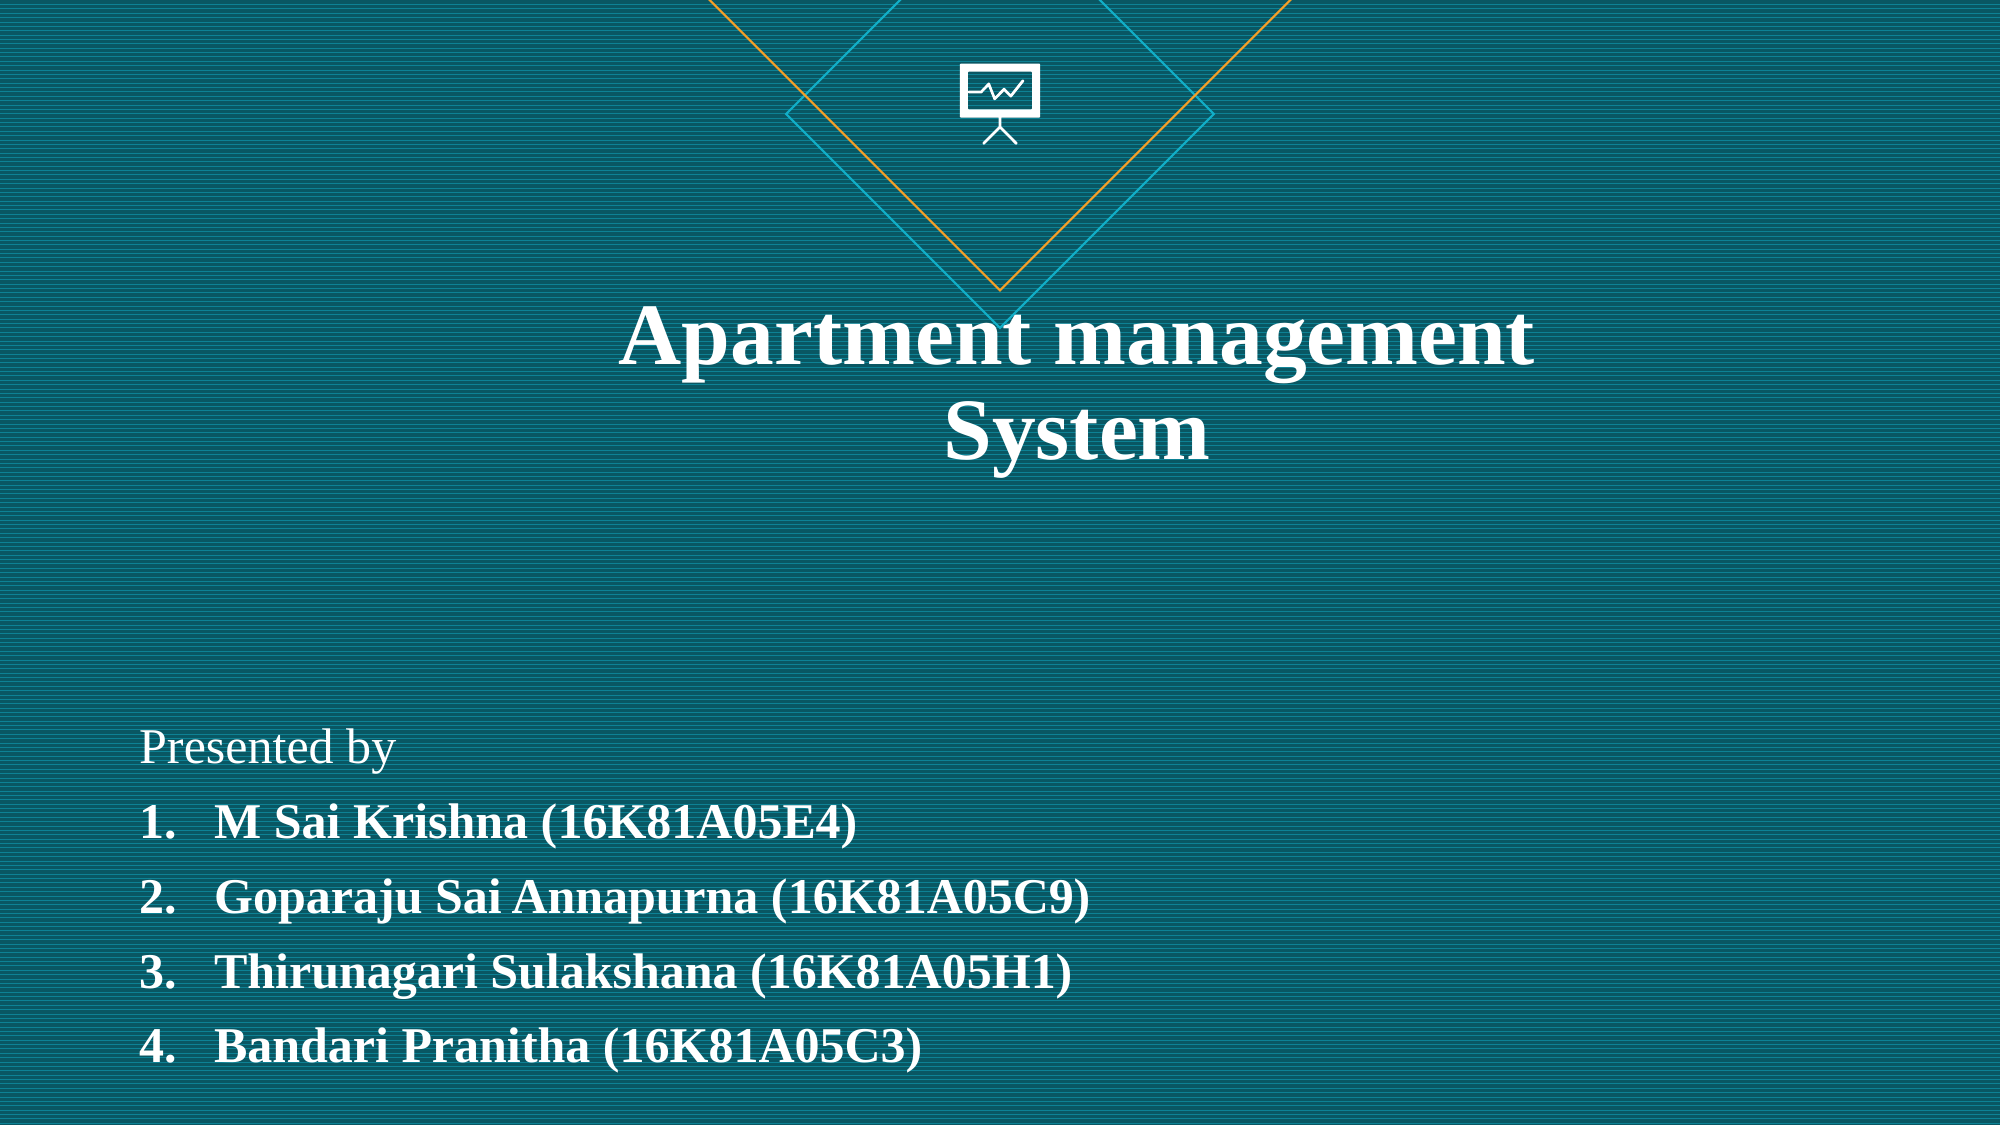

# Apartment management System
Presented by
M Sai Krishna (16K81A05E4)
Goparaju Sai Annapurna (16K81A05C9)
Thirunagari Sulakshana (16K81A05H1)
Bandari Pranitha (16K81A05C3)